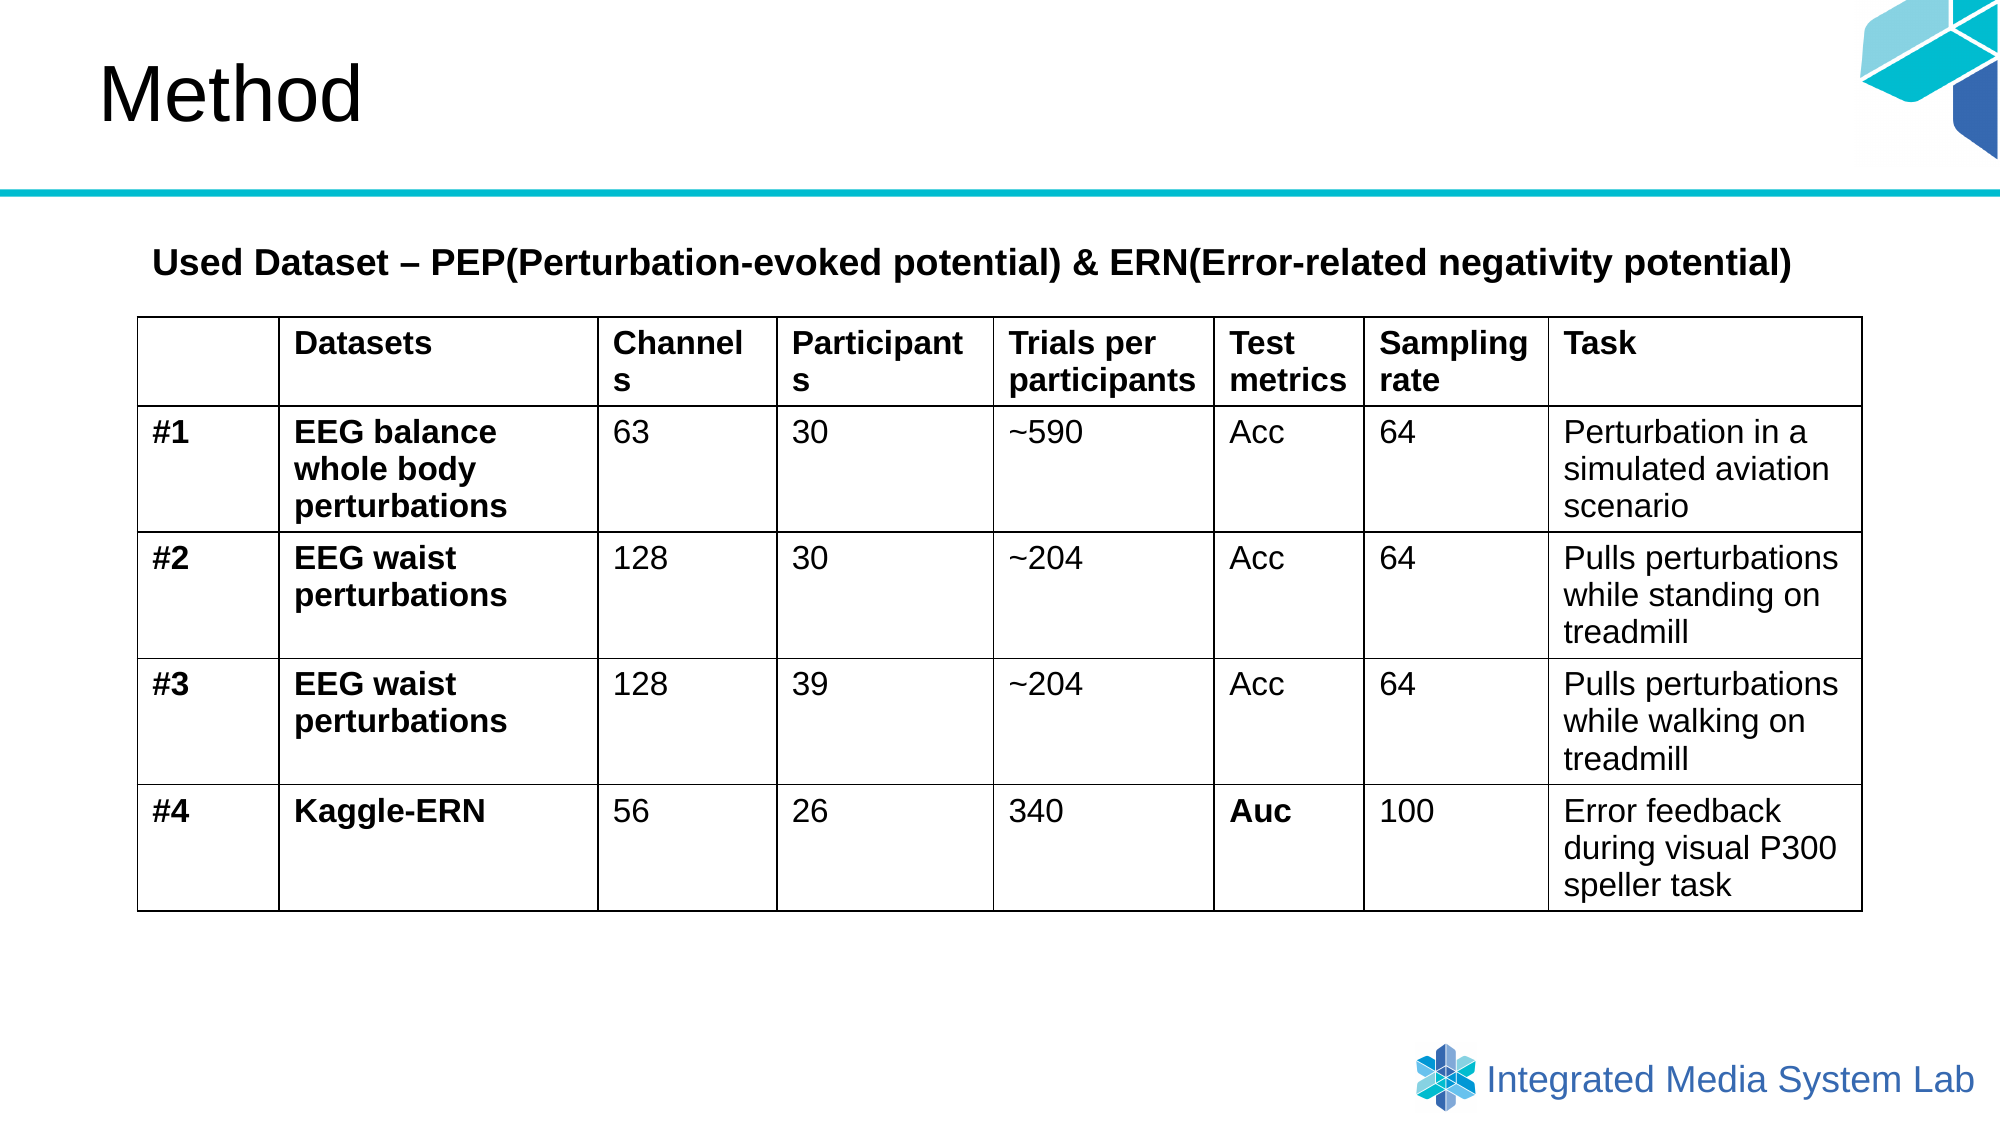

# Method
Used Dataset – PEP(Perturbation-evoked potential) & ERN(Error-related negativity potential)
|  | Datasets | Channels | Participants | Trials per participants | Test metrics | Sampling rate | Task |
| --- | --- | --- | --- | --- | --- | --- | --- |
| #1 | EEG balance whole body perturbations | 63 | 30 | ~590 | Acc | 64 | Perturbation in a simulated aviation scenario |
| #2 | EEG waist perturbations | 128 | 30 | ~204 | Acc | 64 | Pulls perturbations while standing on treadmill |
| #3 | EEG waist perturbations | 128 | 39 | ~204 | Acc | 64 | Pulls perturbations while walking on treadmill |
| #4 | Kaggle-ERN | 56 | 26 | 340 | Auc | 100 | Error feedback during visual P300 speller task |